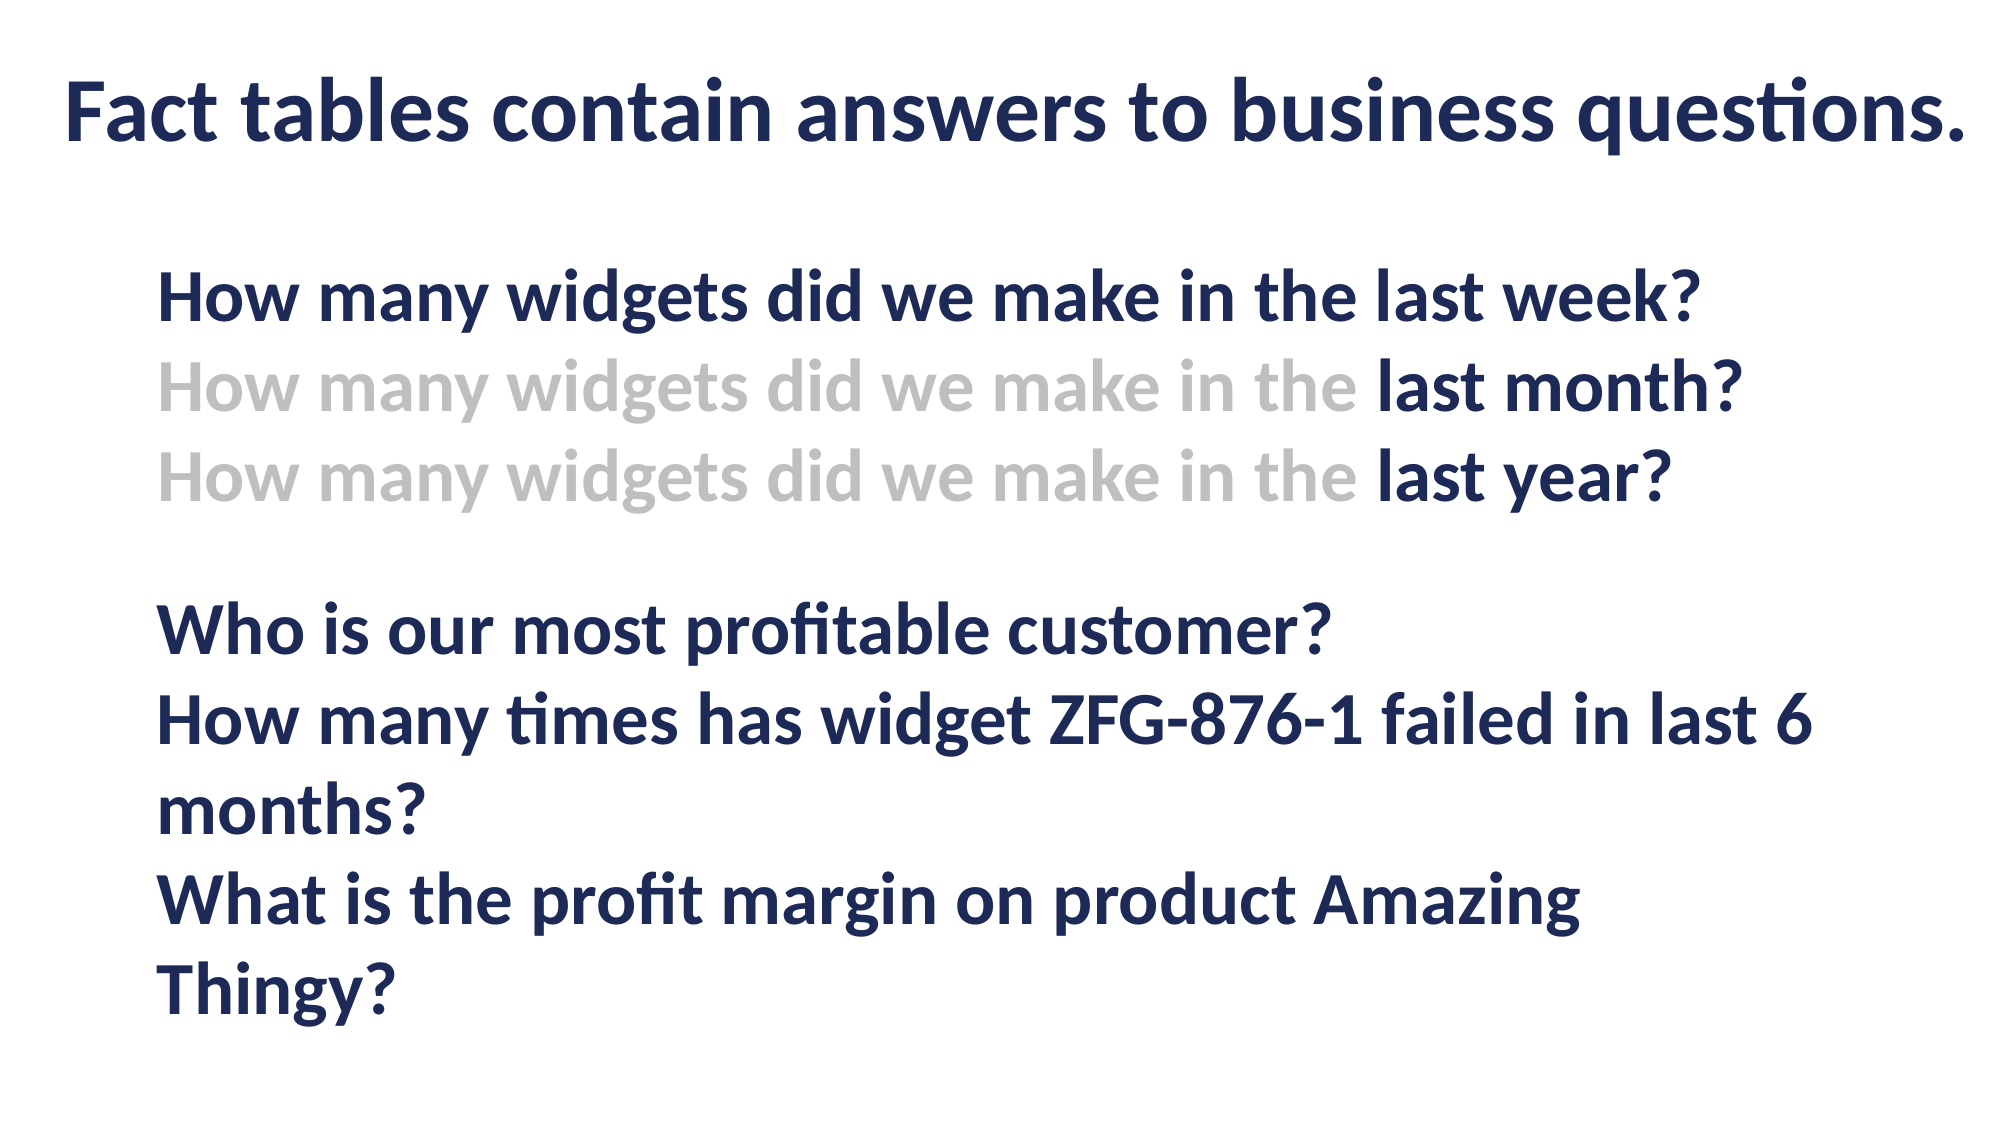

Fact tables contain answers to business questions.
How many widgets did we make in the last week?
How many widgets did we make in the last month?
How many widgets did we make in the last year?
Who is our most profitable customer?
How many times has widget ZFG-876-1 failed in last 6 months?
What is the profit margin on product Amazing Thingy?